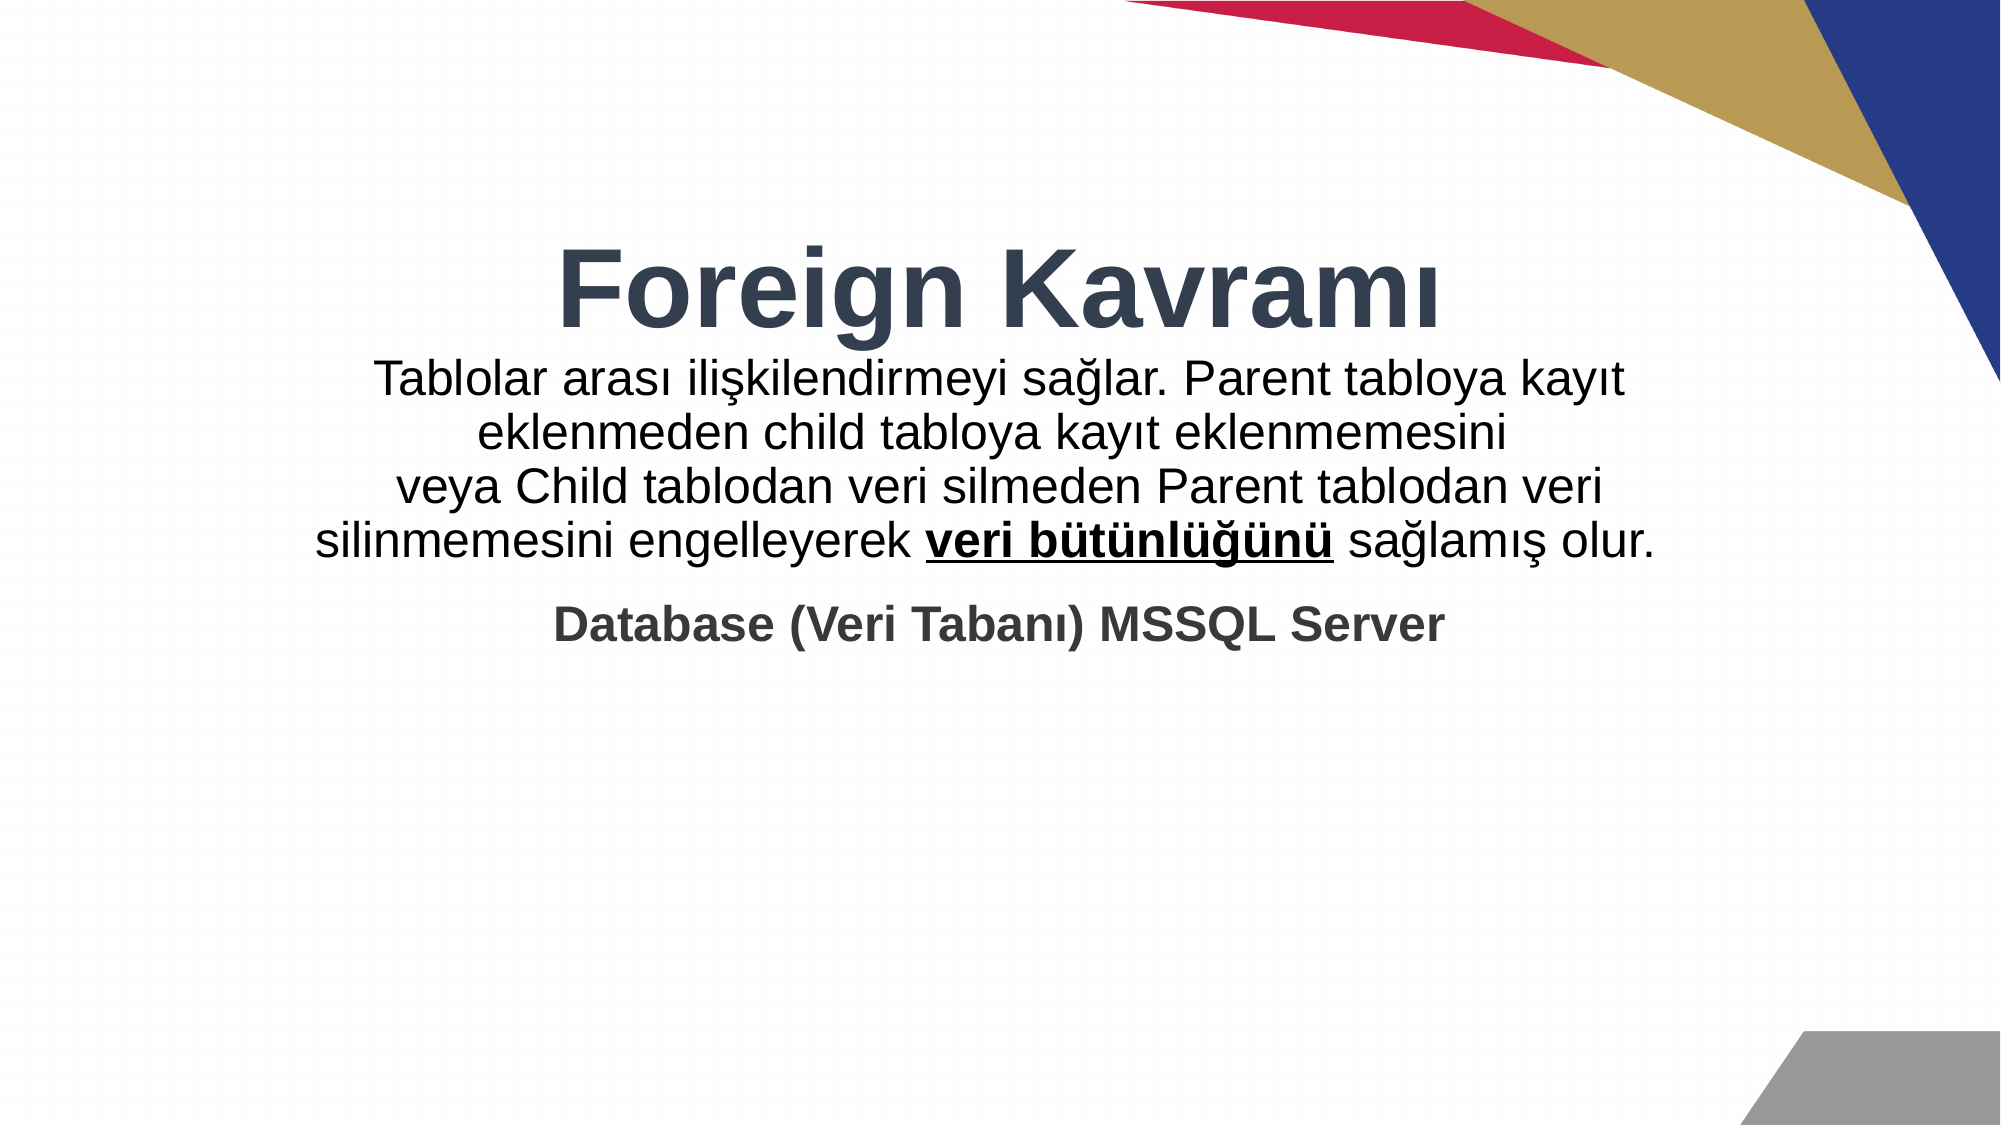

# Foreign Kavramı Tablolar arası ilişkilendirmeyi sağlar. Parent tabloya kayıt eklenmeden child tabloya kayıt eklenmemesini veya Child tablodan veri silmeden Parent tablodan veri silinmemesini engelleyerek veri bütünlüğünü sağlamış olur.
Database (Veri Tabanı) MSSQL Server